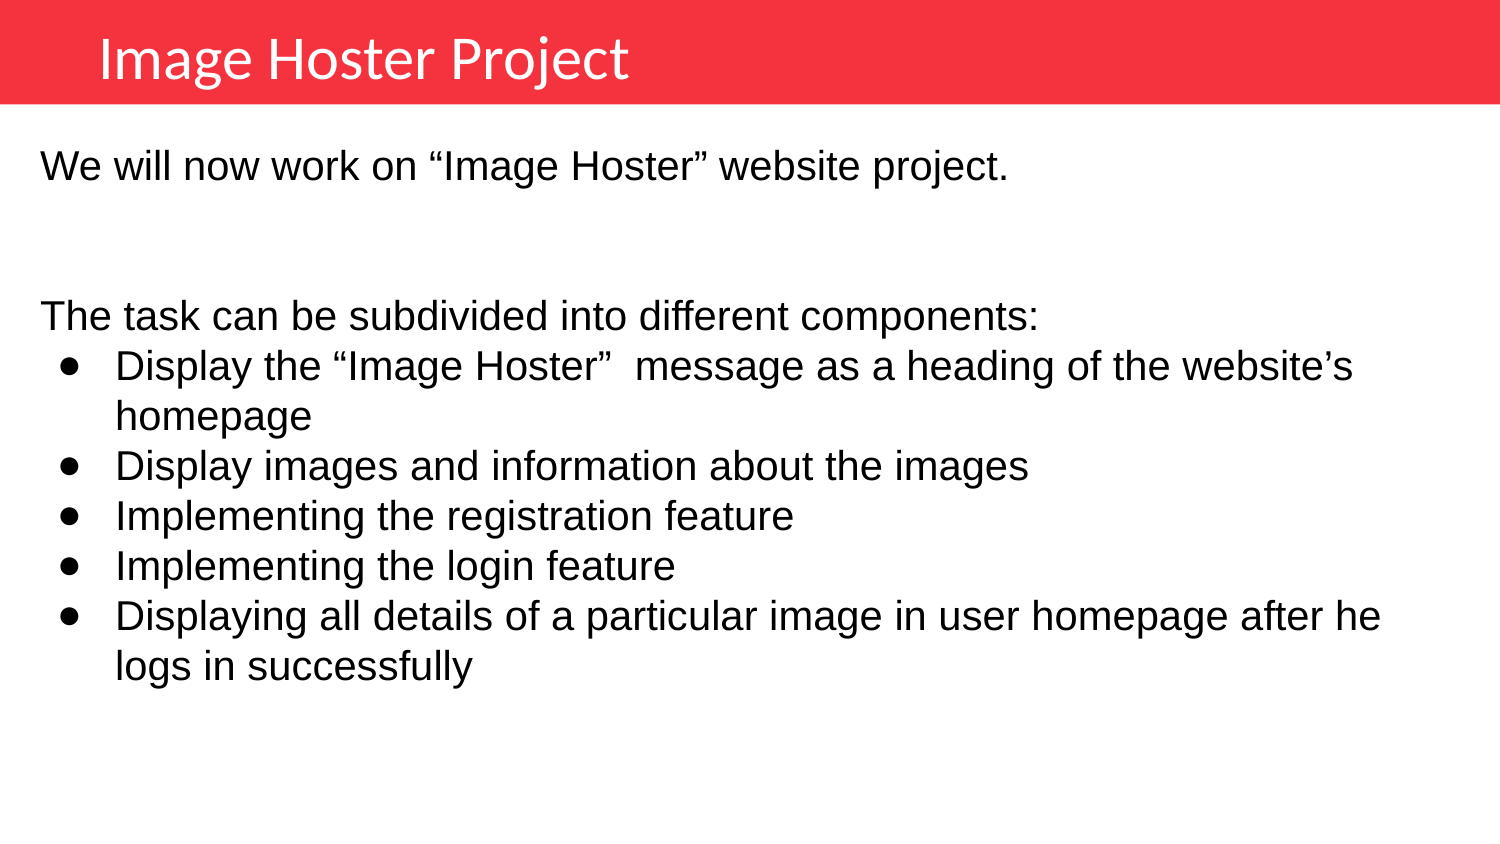

Image Hoster Project

We will now work on “Image Hoster” website project.

The task can be subdivided into different components:
Display the “Image Hoster”  message as a heading of the website’s homepage
Display images and information about the images
Implementing the registration feature
Implementing the login feature
Displaying all details of a particular image in user homepage after he logs in successfully